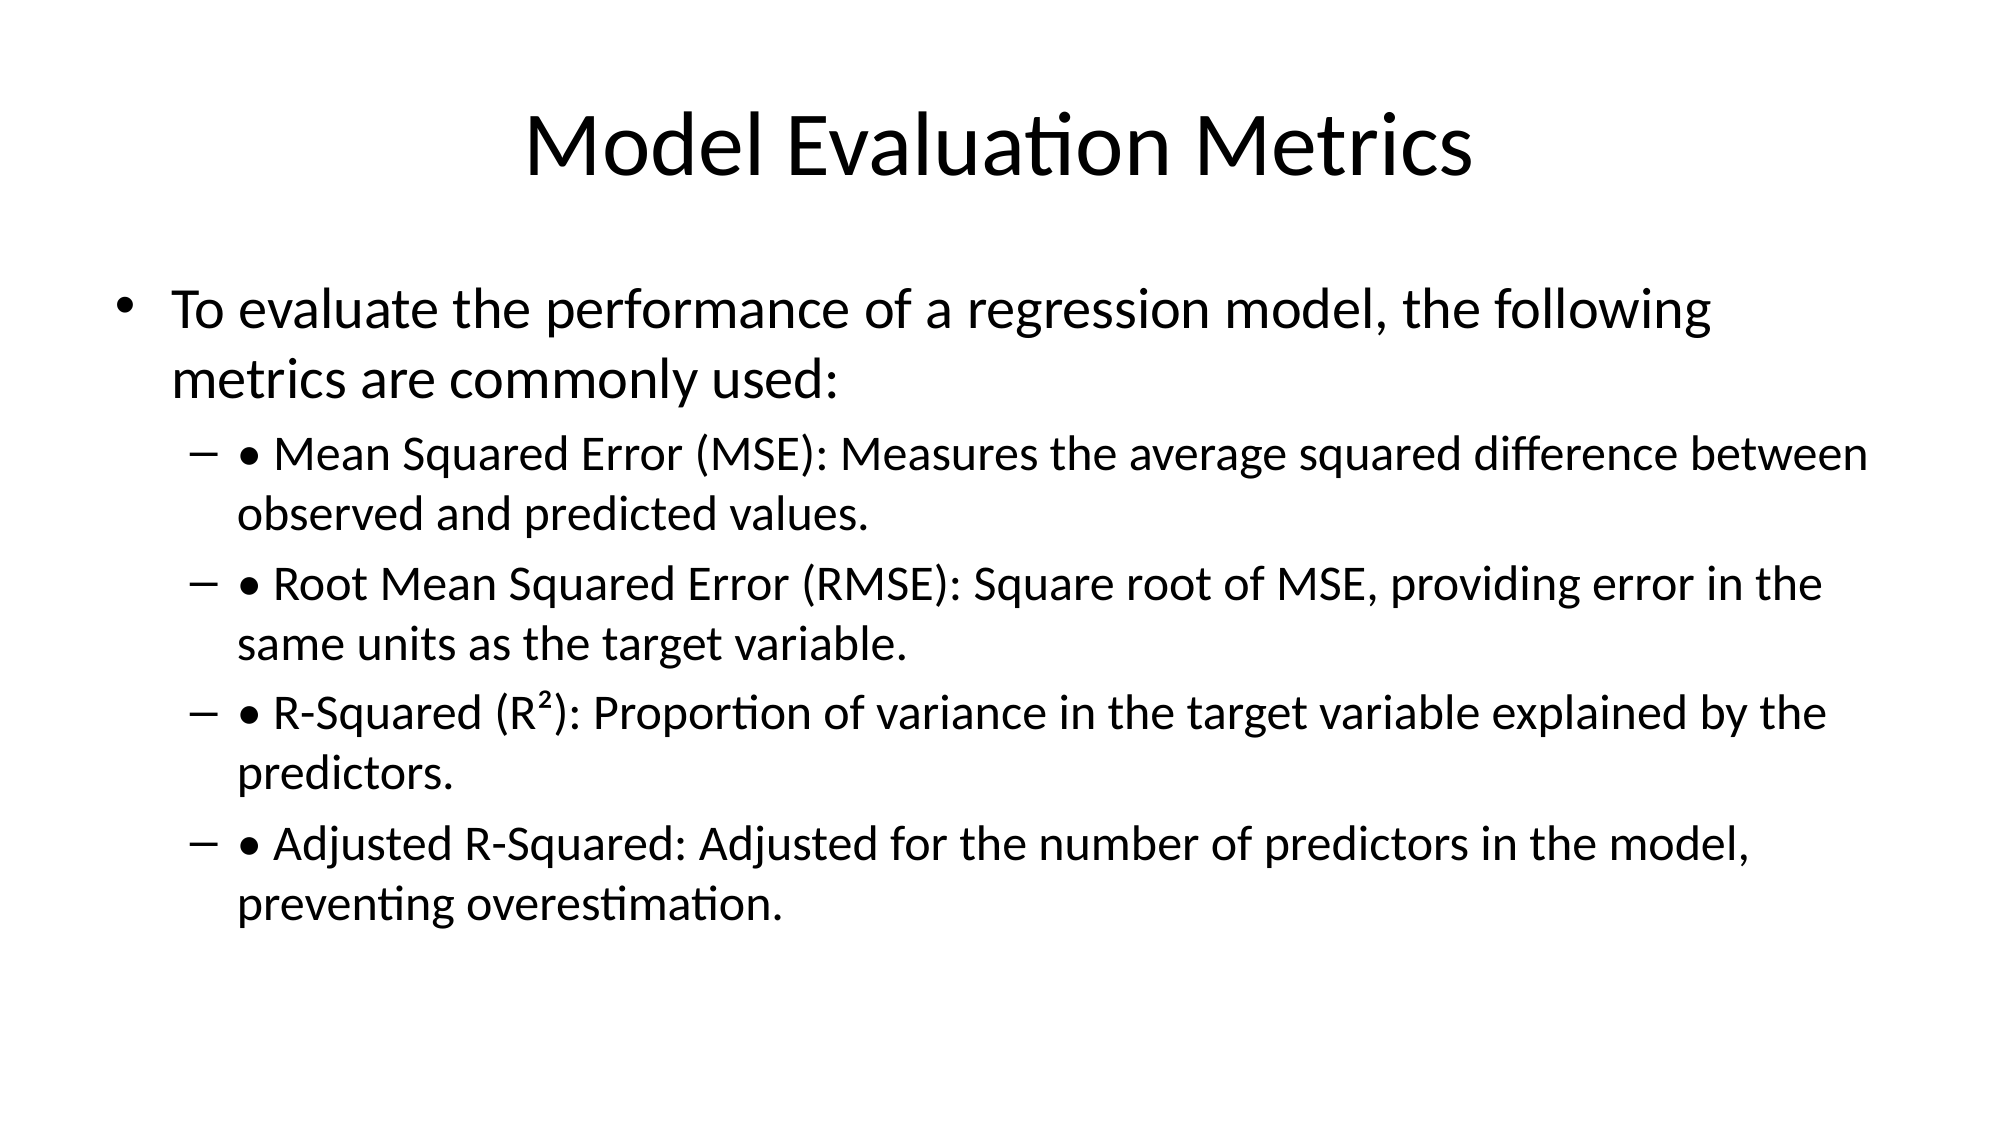

# Model Evaluation Metrics
To evaluate the performance of a regression model, the following metrics are commonly used:
• Mean Squared Error (MSE): Measures the average squared difference between observed and predicted values.
• Root Mean Squared Error (RMSE): Square root of MSE, providing error in the same units as the target variable.
• R-Squared (R²): Proportion of variance in the target variable explained by the predictors.
• Adjusted R-Squared: Adjusted for the number of predictors in the model, preventing overestimation.